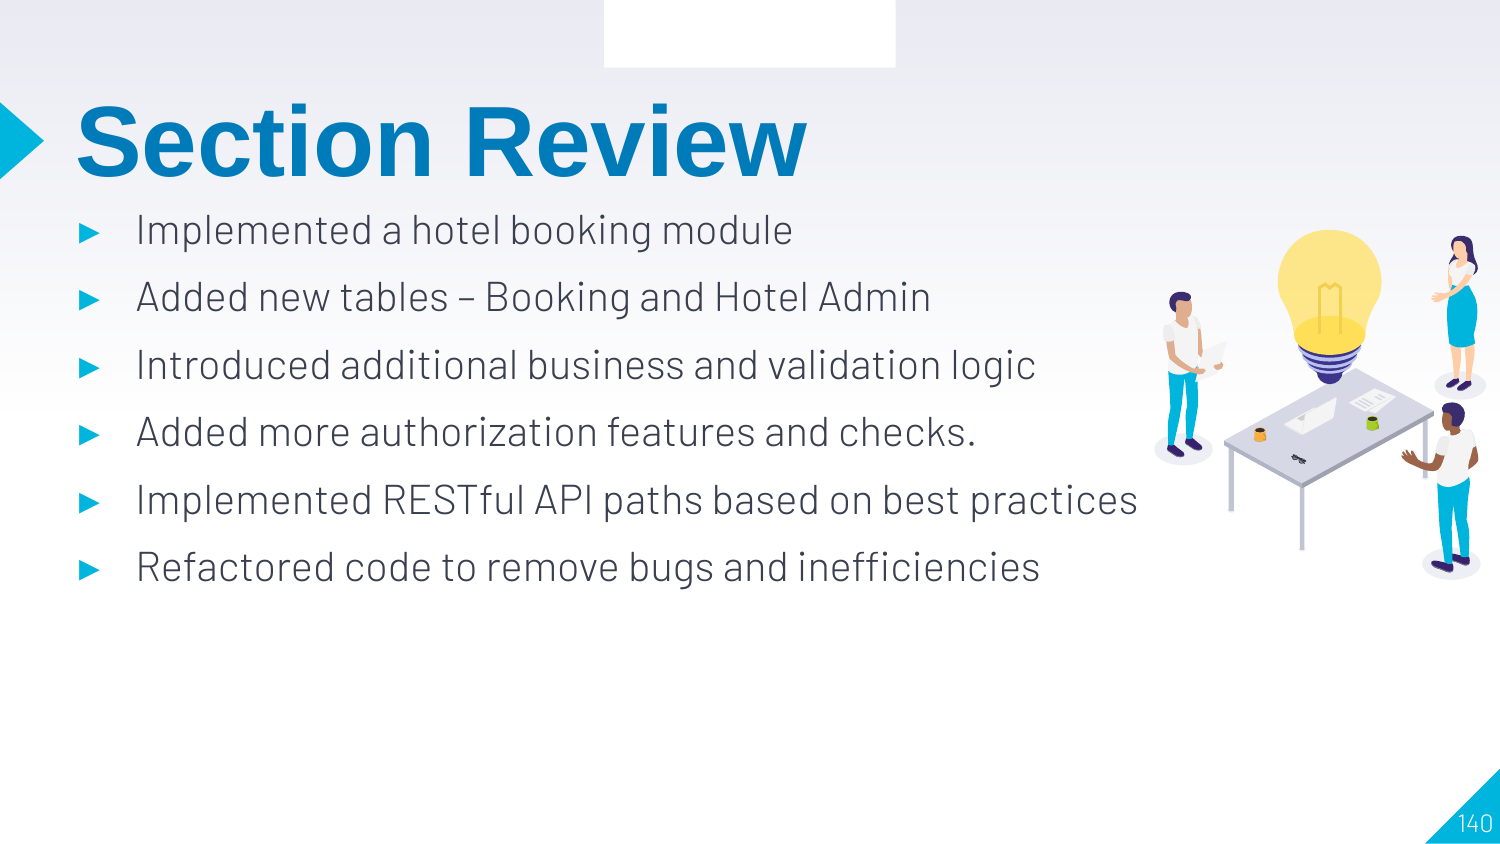

Section Overview

# Section Review
Implemented a hotel booking module
Added new tables – Booking and Hotel Admin
Introduced additional business and validation logic
Added more authorization features and checks.
Implemented RESTful API paths based on best practices
Refactored code to remove bugs and inefficiencies

140